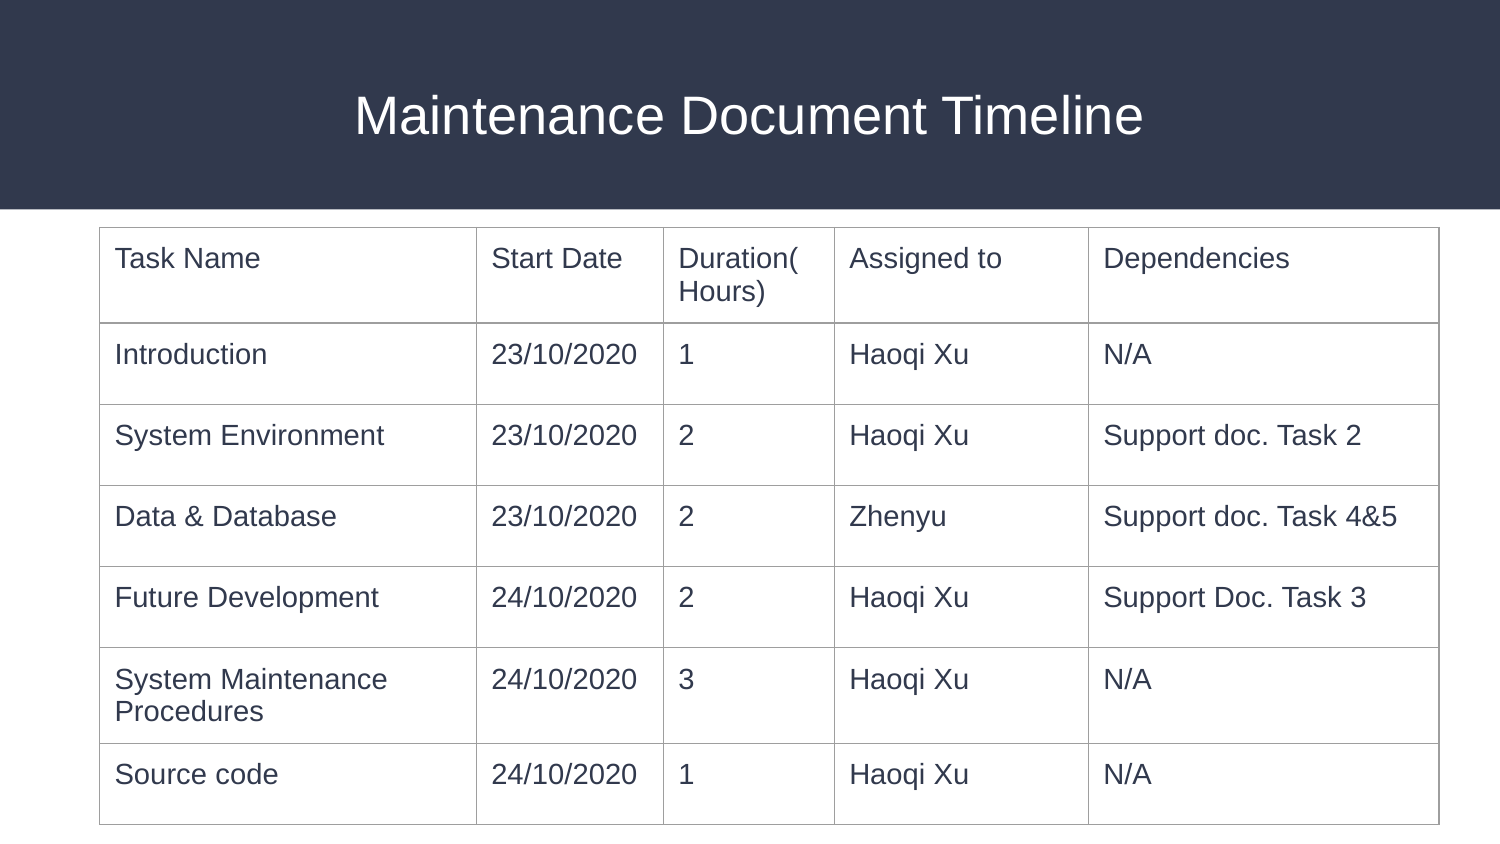

# Maintenance Document Timeline
| Task Name | Start Date | Duration(Hours) | Assigned to | Dependencies |
| --- | --- | --- | --- | --- |
| Introduction | 23/10/2020 | 1 | Haoqi Xu | N/A |
| System Environment | 23/10/2020 | 2 | Haoqi Xu | Support doc. Task 2 |
| Data & Database | 23/10/2020 | 2 | Zhenyu | Support doc. Task 4&5 |
| Future Development | 24/10/2020 | 2 | Haoqi Xu | Support Doc. Task 3 |
| System Maintenance Procedures | 24/10/2020 | 3 | Haoqi Xu | N/A |
| Source code | 24/10/2020 | 1 | Haoqi Xu | N/A |